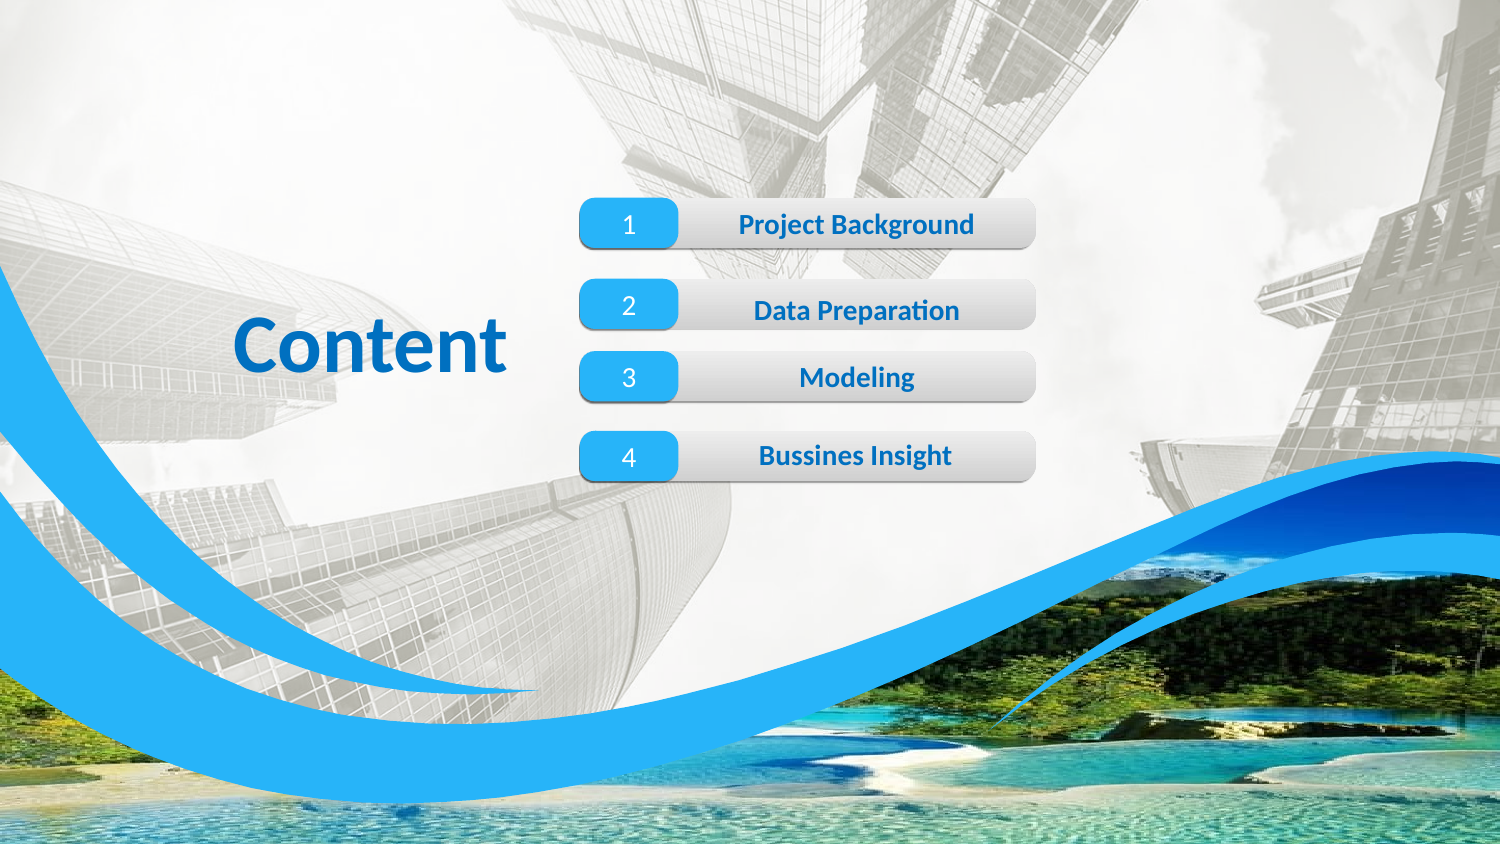

1
Project Background

2
Content
Data Preparation

3
Modeling
Bussines Insight

4